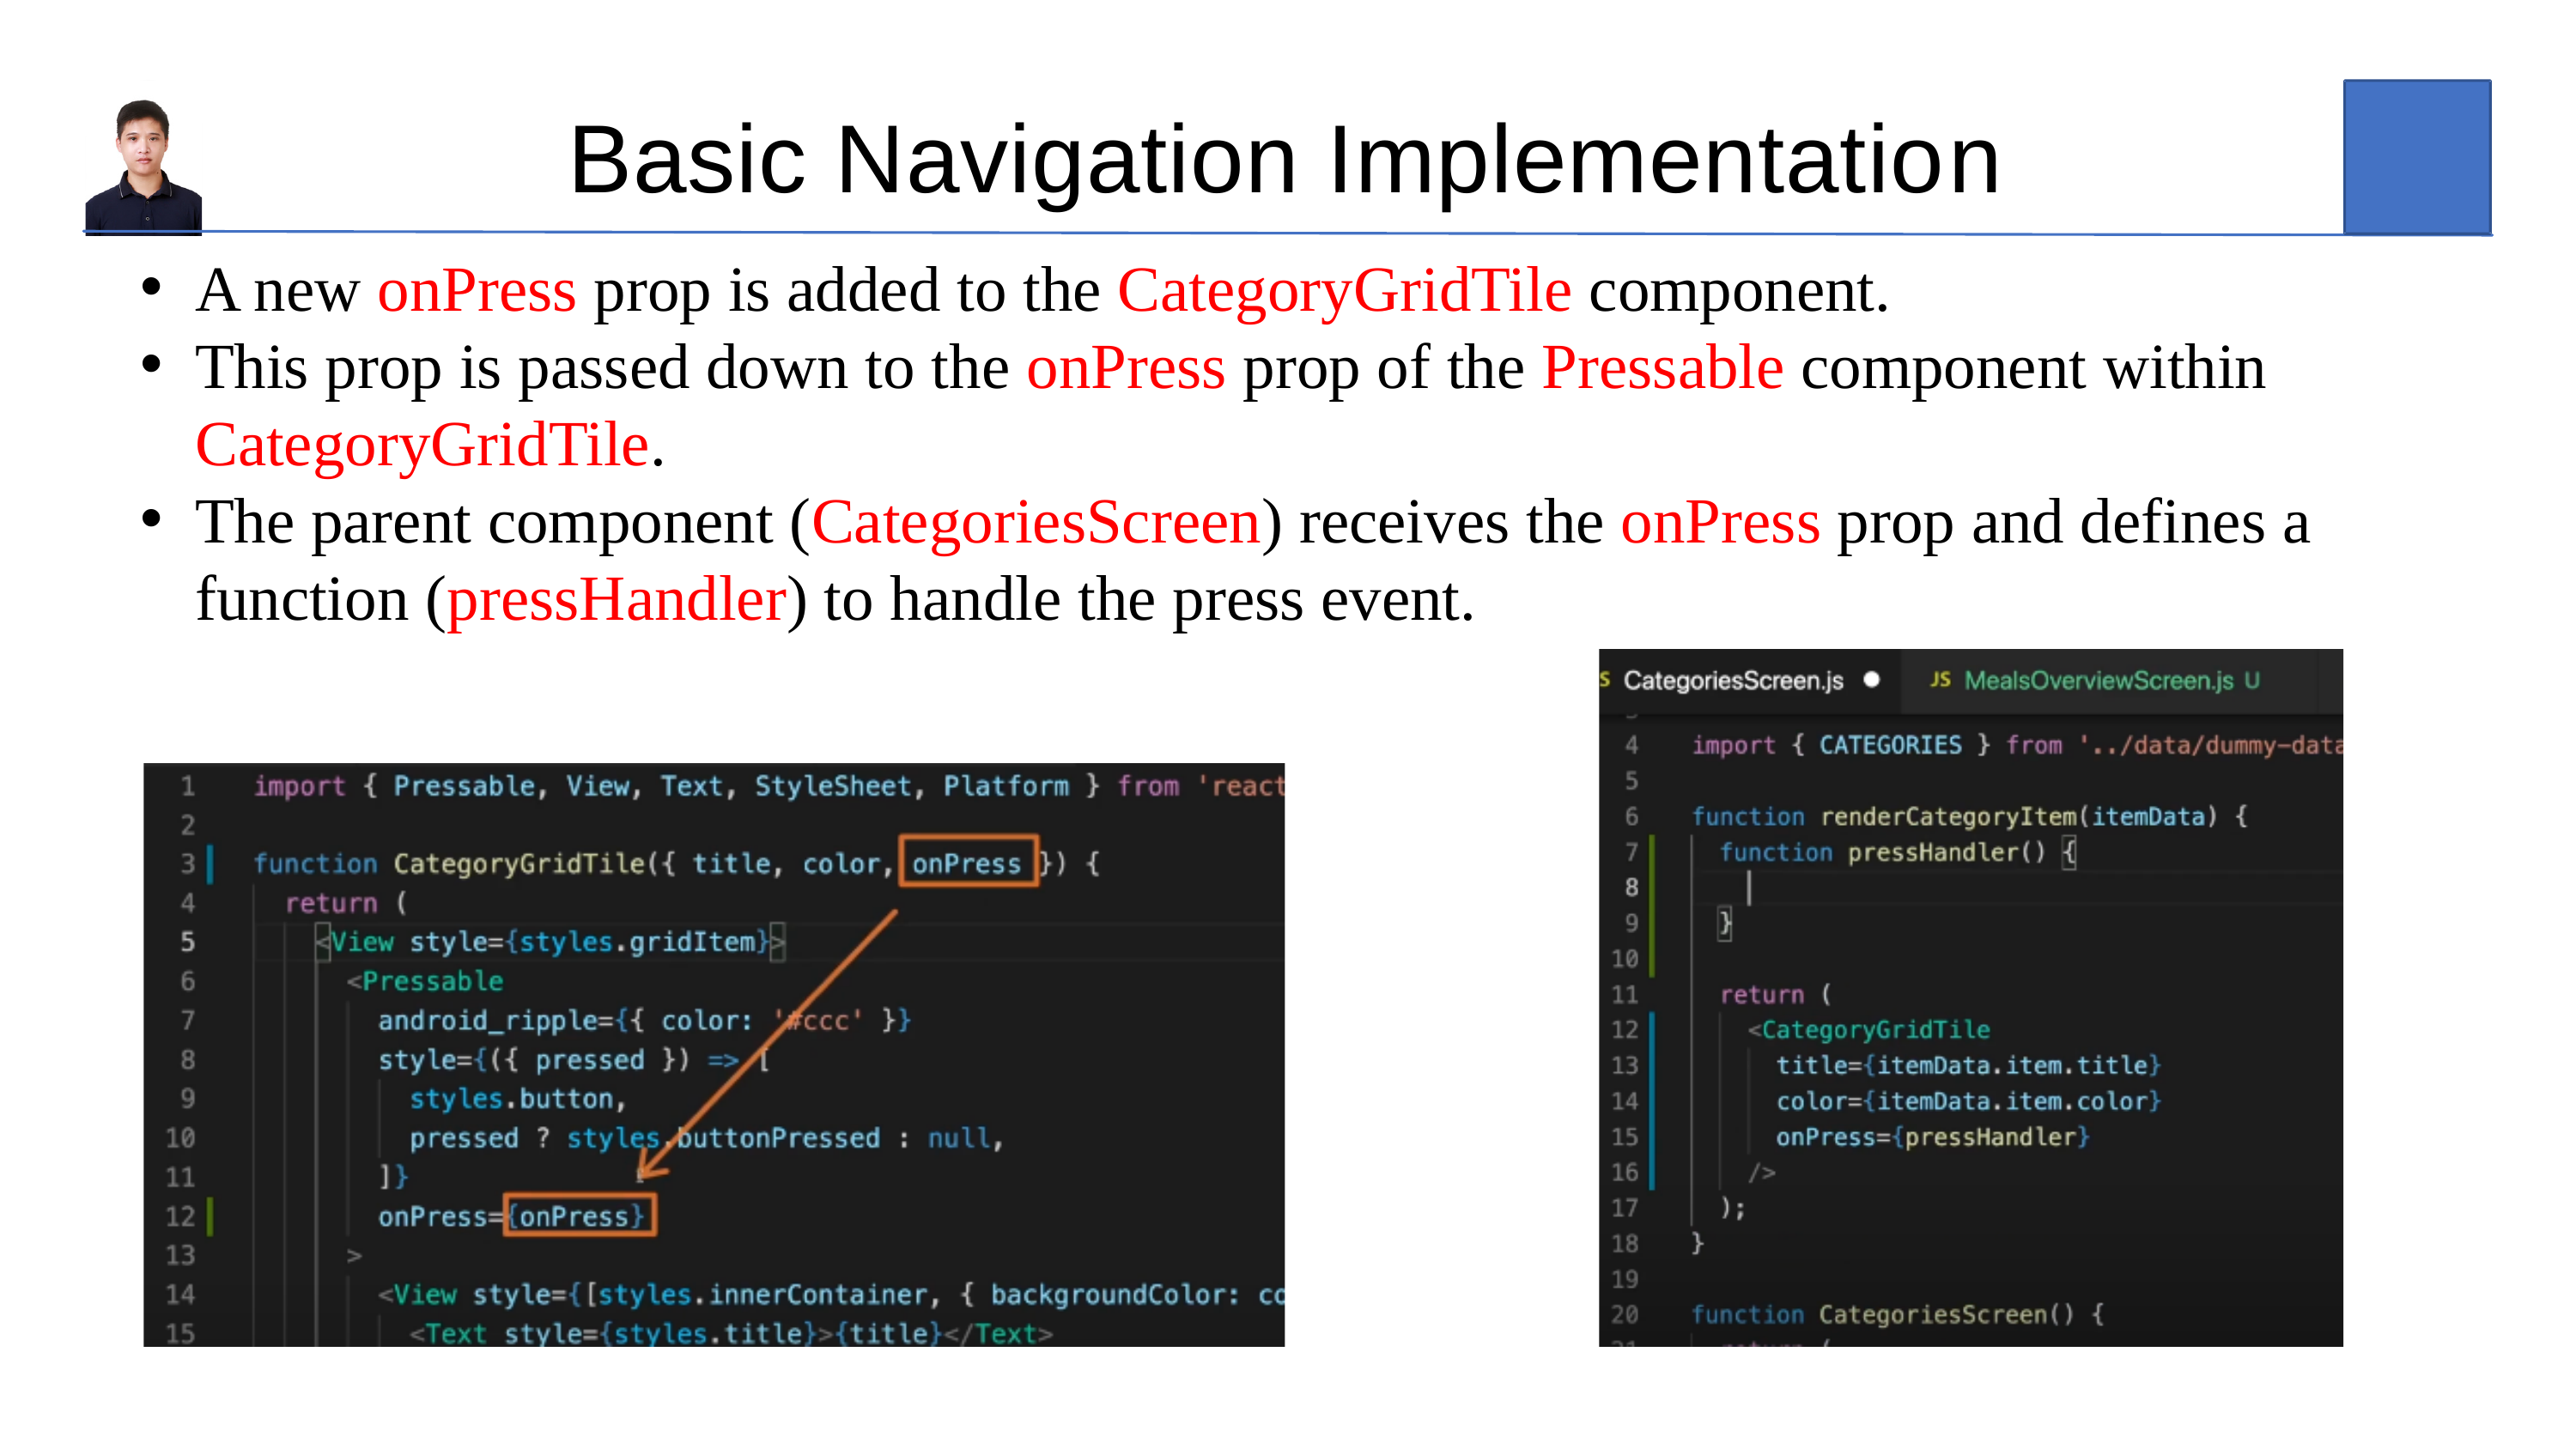

Basic Navigation Implementatio﻿n

A new onPress prop is added to the CategoryGridTile component.
This prop is passed down to the onPress prop of the Pressable component within CategoryGridTile.
The parent component (CategoriesScreen) receives the onPress prop and defines a function (pressHandler) to handle the press event.